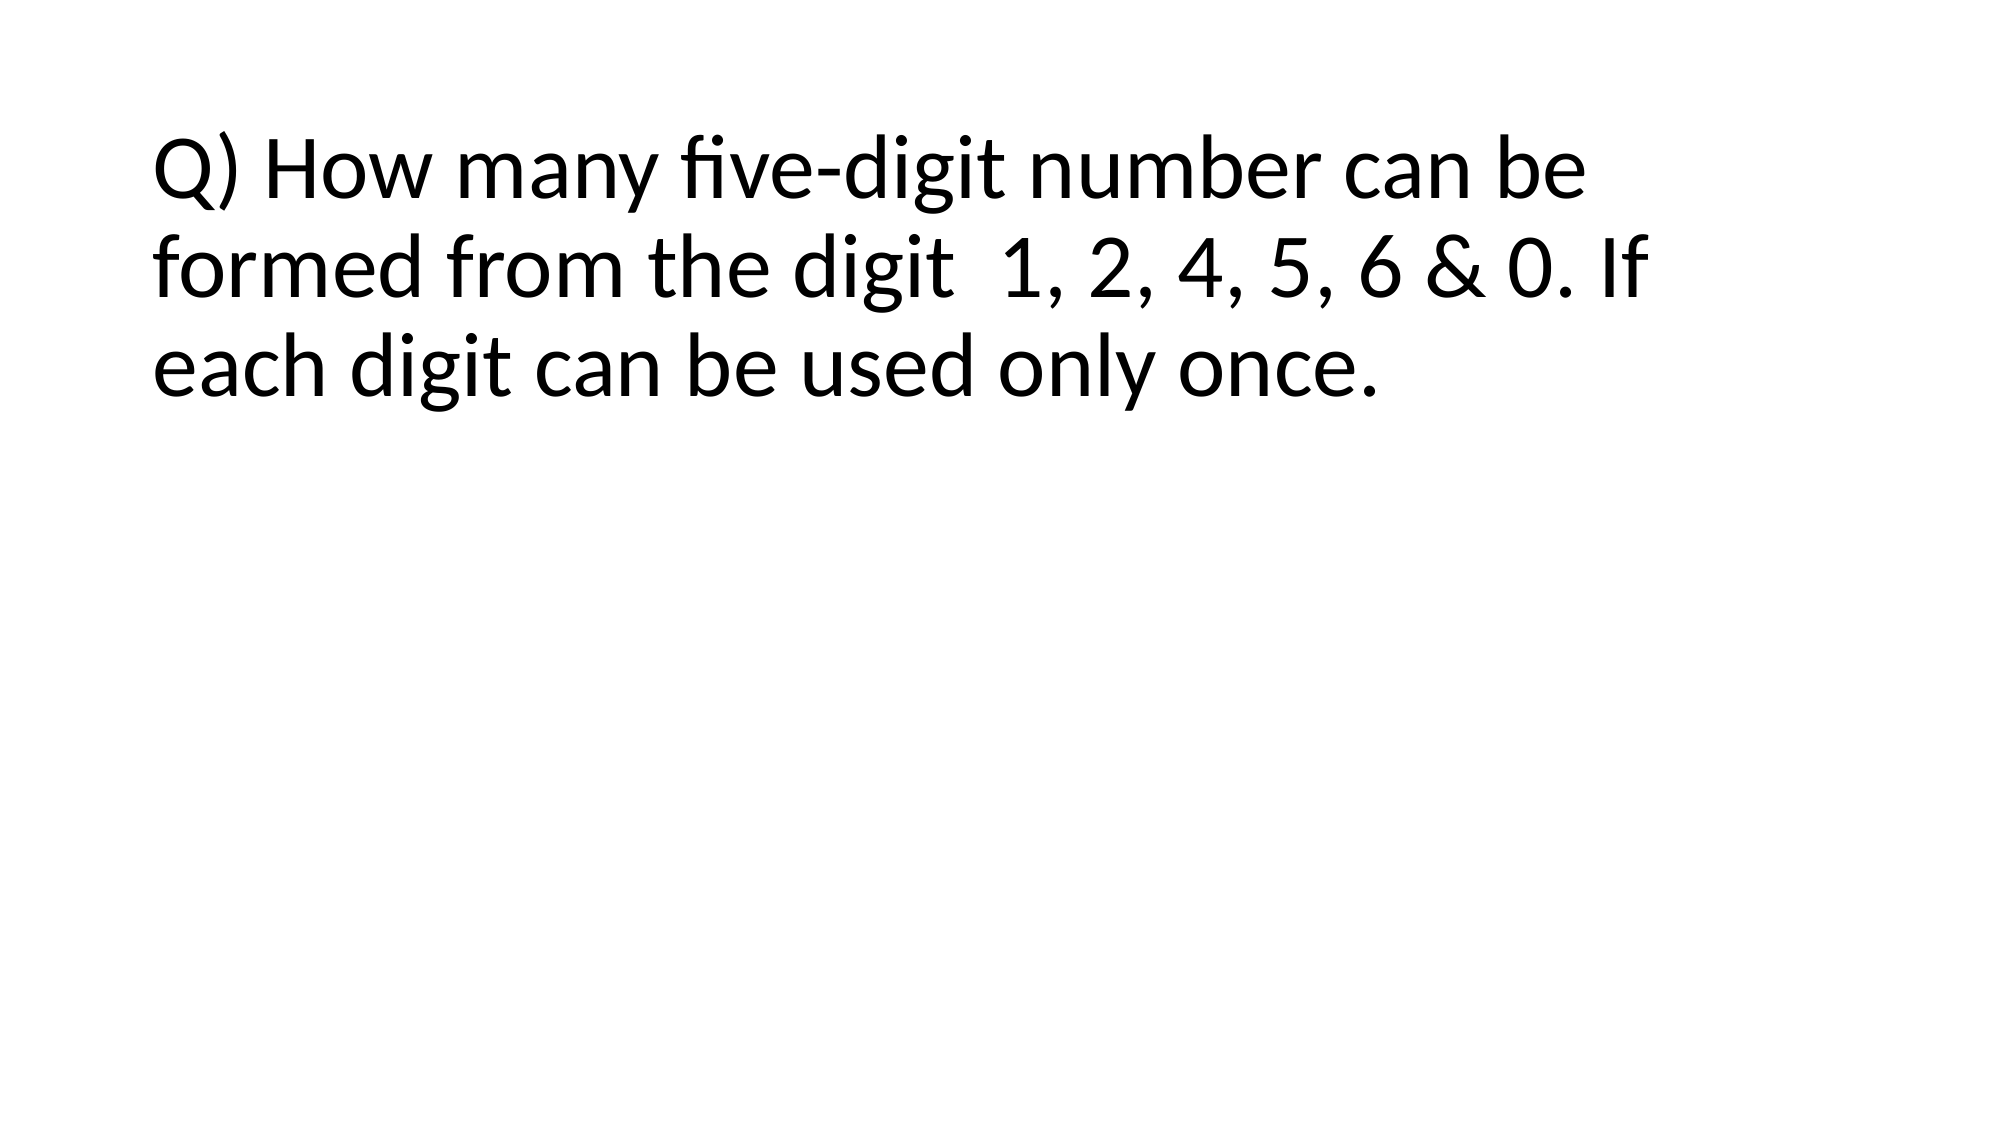

# Q) How many five-digit number can be formed from the digit  1, 2, 4, 5, 6 & 0. If each digit can be used only once.